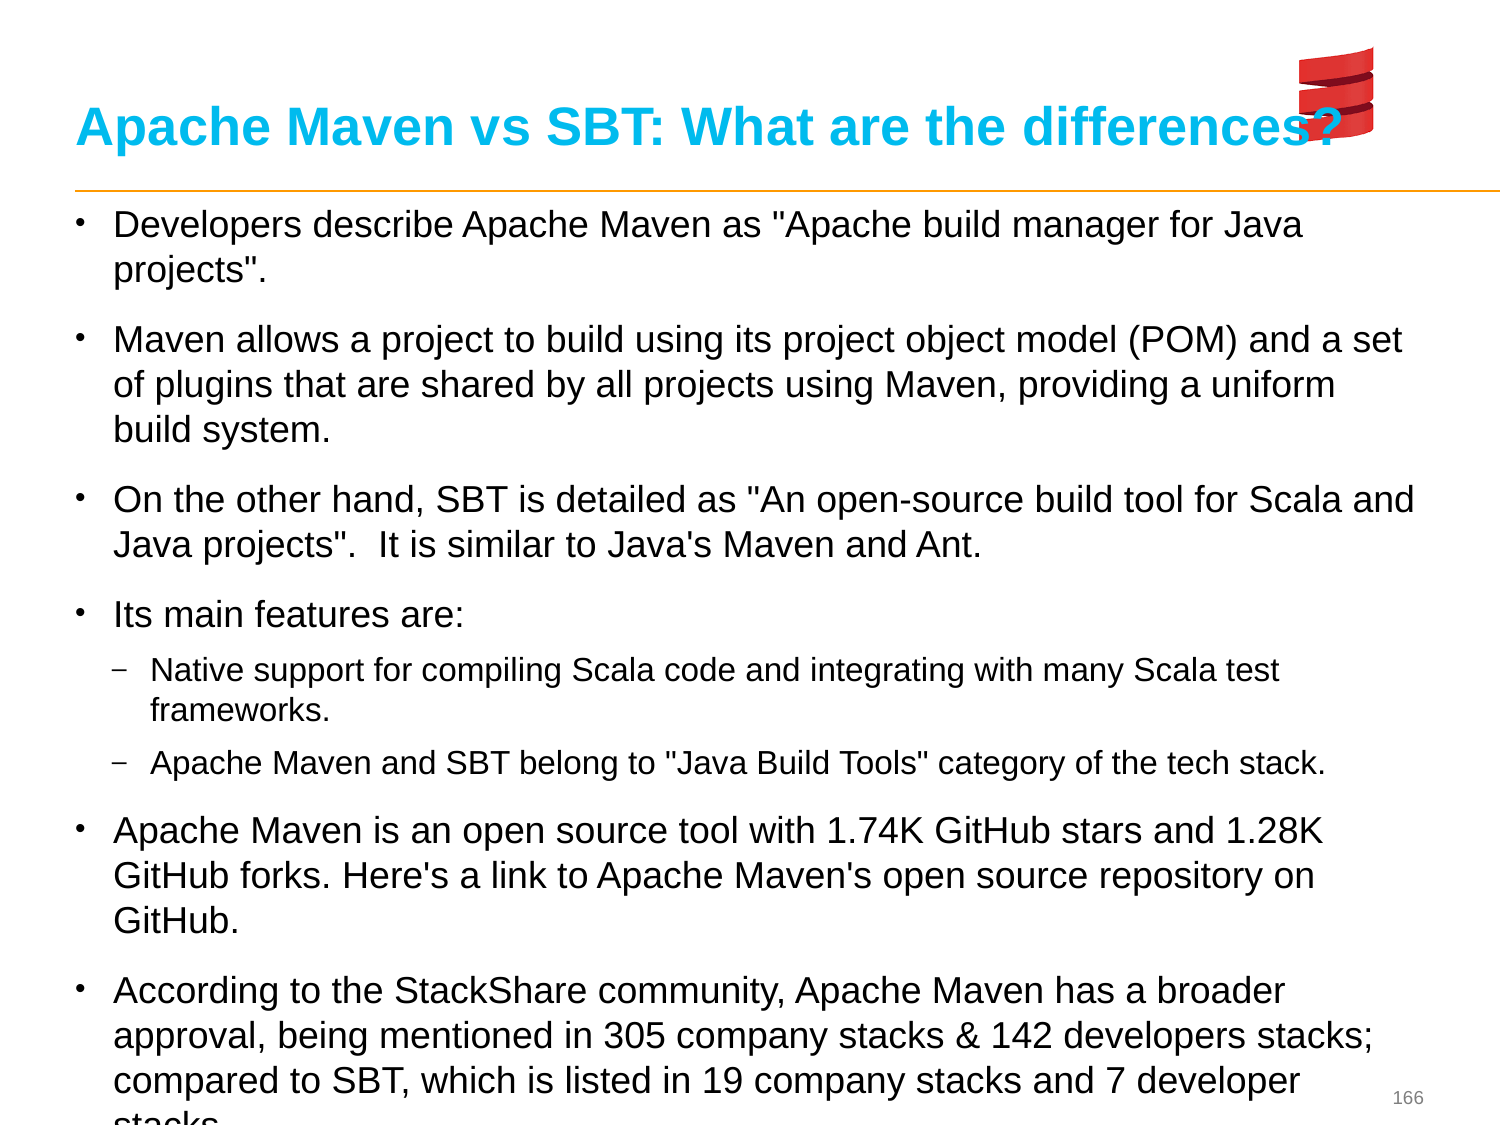

# Apache Maven vs SBT: What are the differences?
Developers describe Apache Maven as "Apache build manager for Java projects".
Maven allows a project to build using its project object model (POM) and a set of plugins that are shared by all projects using Maven, providing a uniform build system.
On the other hand, SBT is detailed as "An open-source build tool for Scala and Java projects".  It is similar to Java's Maven and Ant.
Its main features are:
Native support for compiling Scala code and integrating with many Scala test frameworks.
Apache Maven and SBT belong to "Java Build Tools" category of the tech stack.
Apache Maven is an open source tool with 1.74K GitHub stars and 1.28K GitHub forks. Here's a link to Apache Maven's open source repository on GitHub.
According to the StackShare community, Apache Maven has a broader approval, being mentioned in 305 company stacks & 142 developers stacks; compared to SBT, which is listed in 19 company stacks and 7 developer stacks.